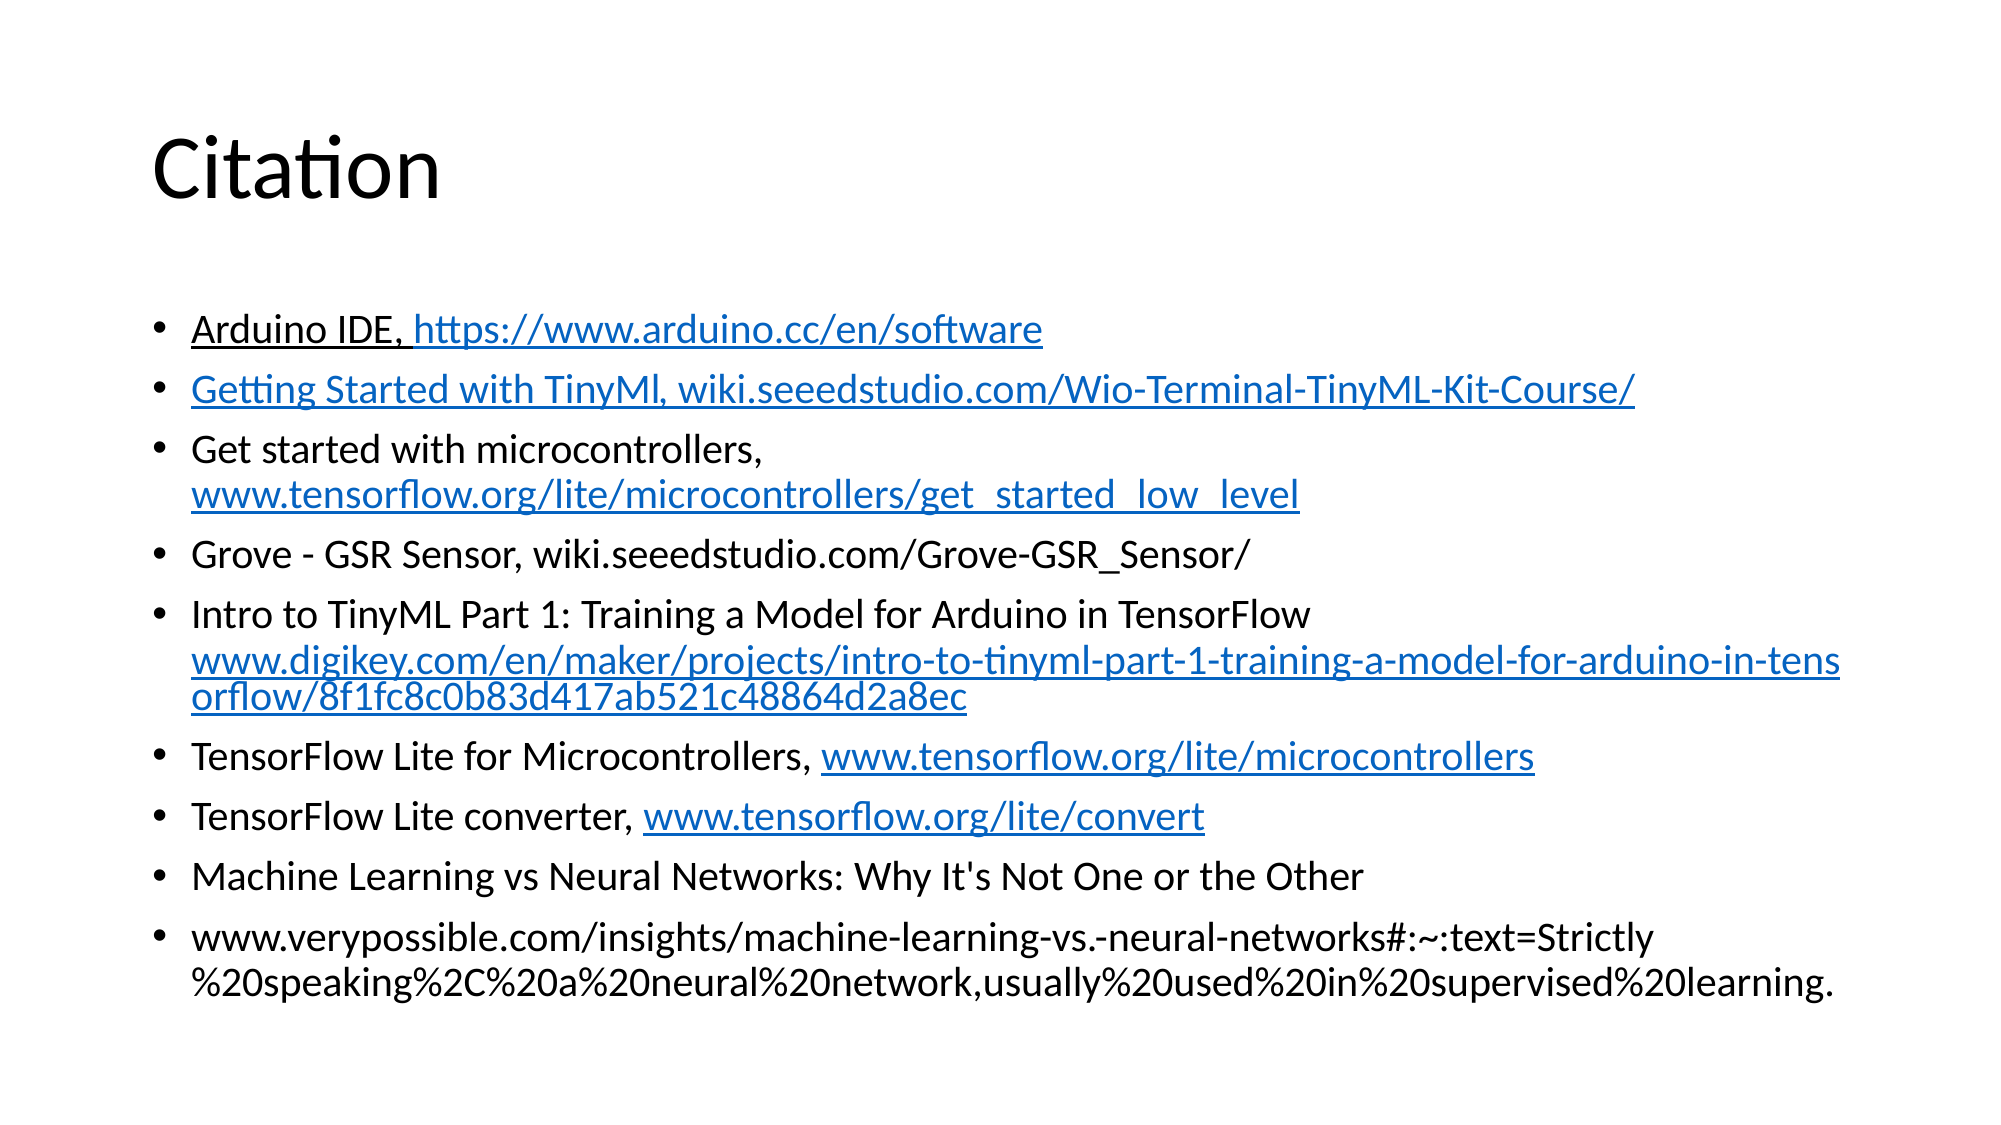

# Citation
Arduino IDE, https://www.arduino.cc/en/software
Getting Started with TinyMl, wiki.seeedstudio.com/Wio-Terminal-TinyML-Kit-Course/
Get started with microcontrollers, www.tensorflow.org/lite/microcontrollers/get_started_low_level
Grove - GSR Sensor, wiki.seeedstudio.com/Grove-GSR_Sensor/
Intro to TinyML Part 1: Training a Model for Arduino in TensorFlow www.digikey.com/en/maker/projects/intro-to-tinyml-part-1-training-a-model-for-arduino-in-tensorflow/8f1fc8c0b83d417ab521c48864d2a8ec
TensorFlow Lite for Microcontrollers, www.tensorflow.org/lite/microcontrollers
TensorFlow Lite converter, www.tensorflow.org/lite/convert
Machine Learning vs Neural Networks: Why It's Not One or the Other
www.verypossible.com/insights/machine-learning-vs.-neural-networks#:~:text=Strictly%20speaking%2C%20a%20neural%20network,usually%20used%20in%20supervised%20learning.